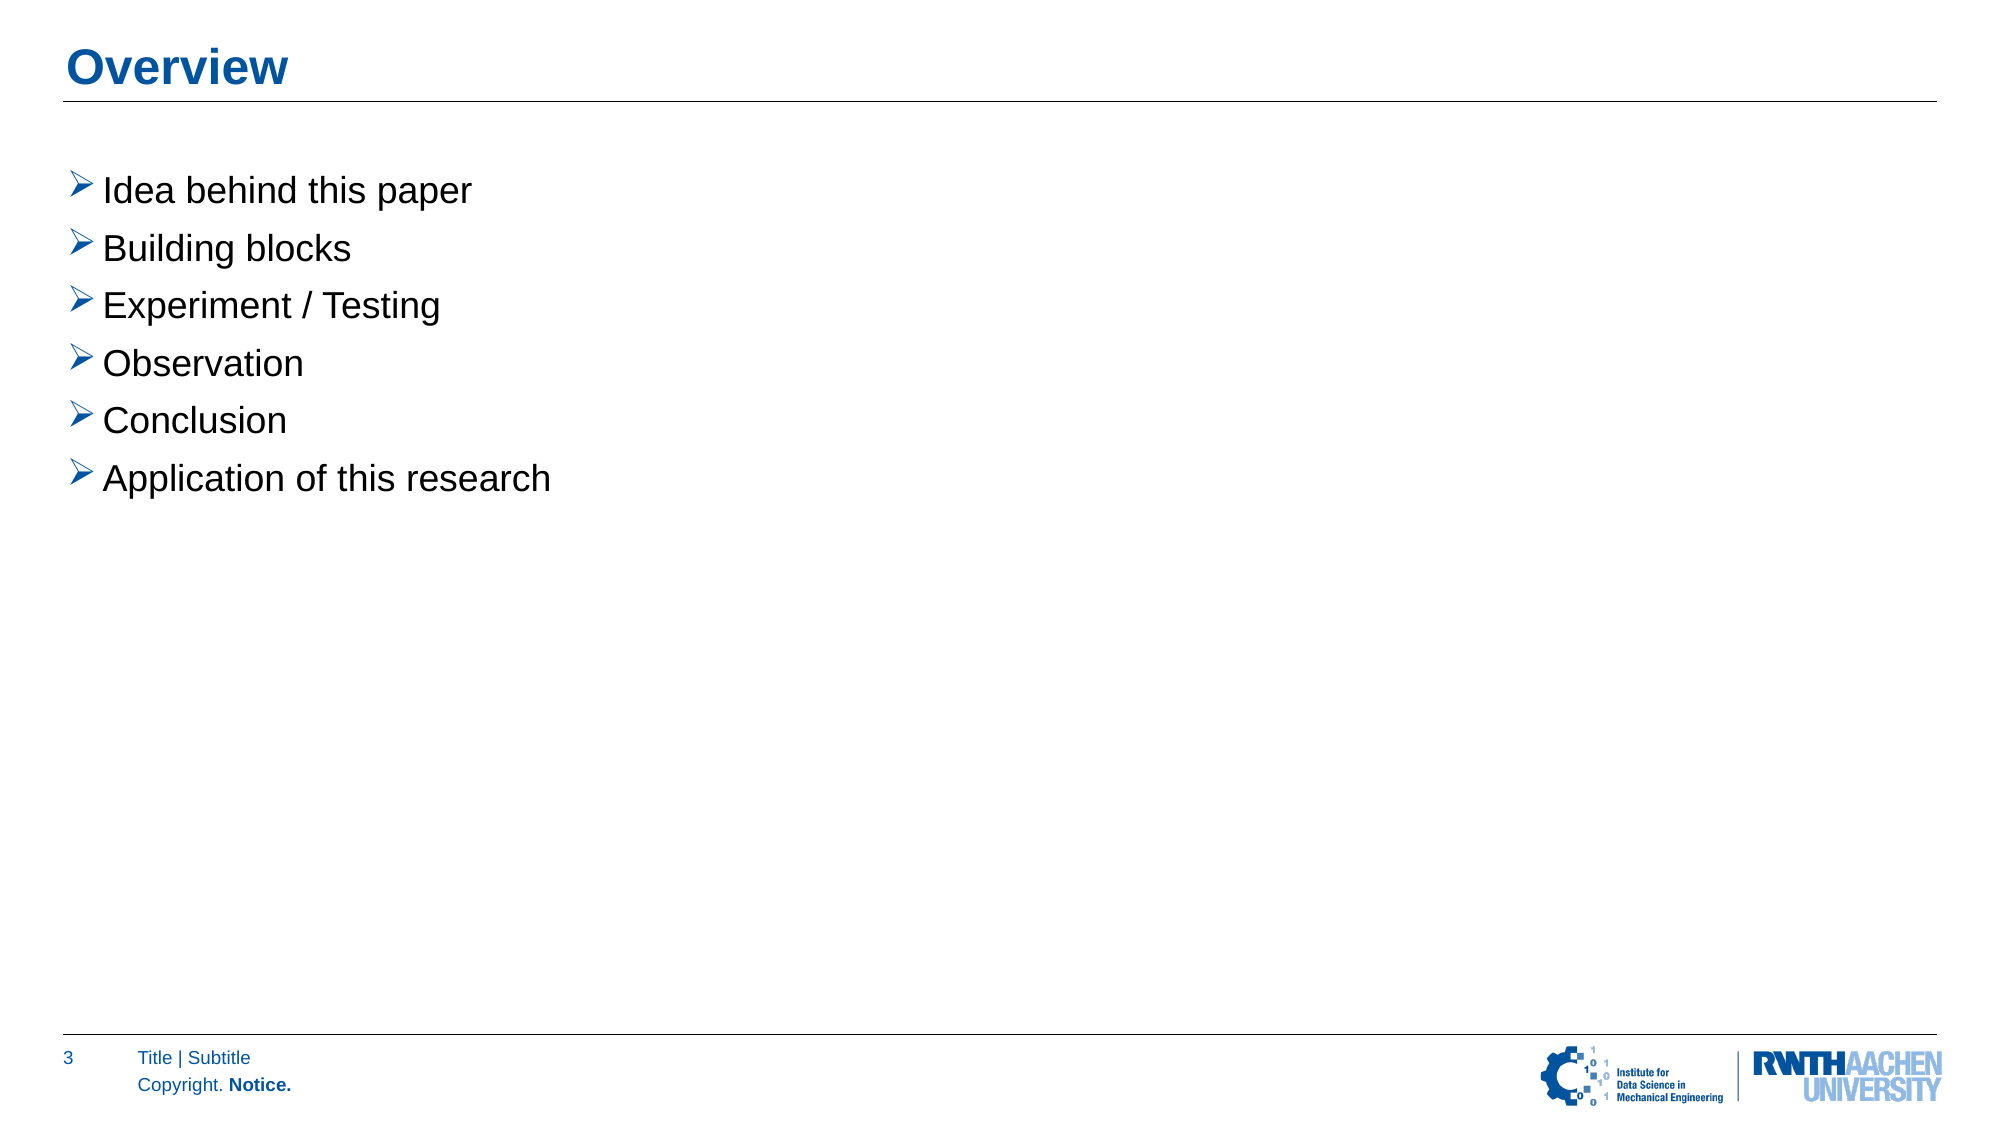

# Overview
Idea behind this paper
Building blocks
Experiment / Testing
Observation
Conclusion
Application of this research